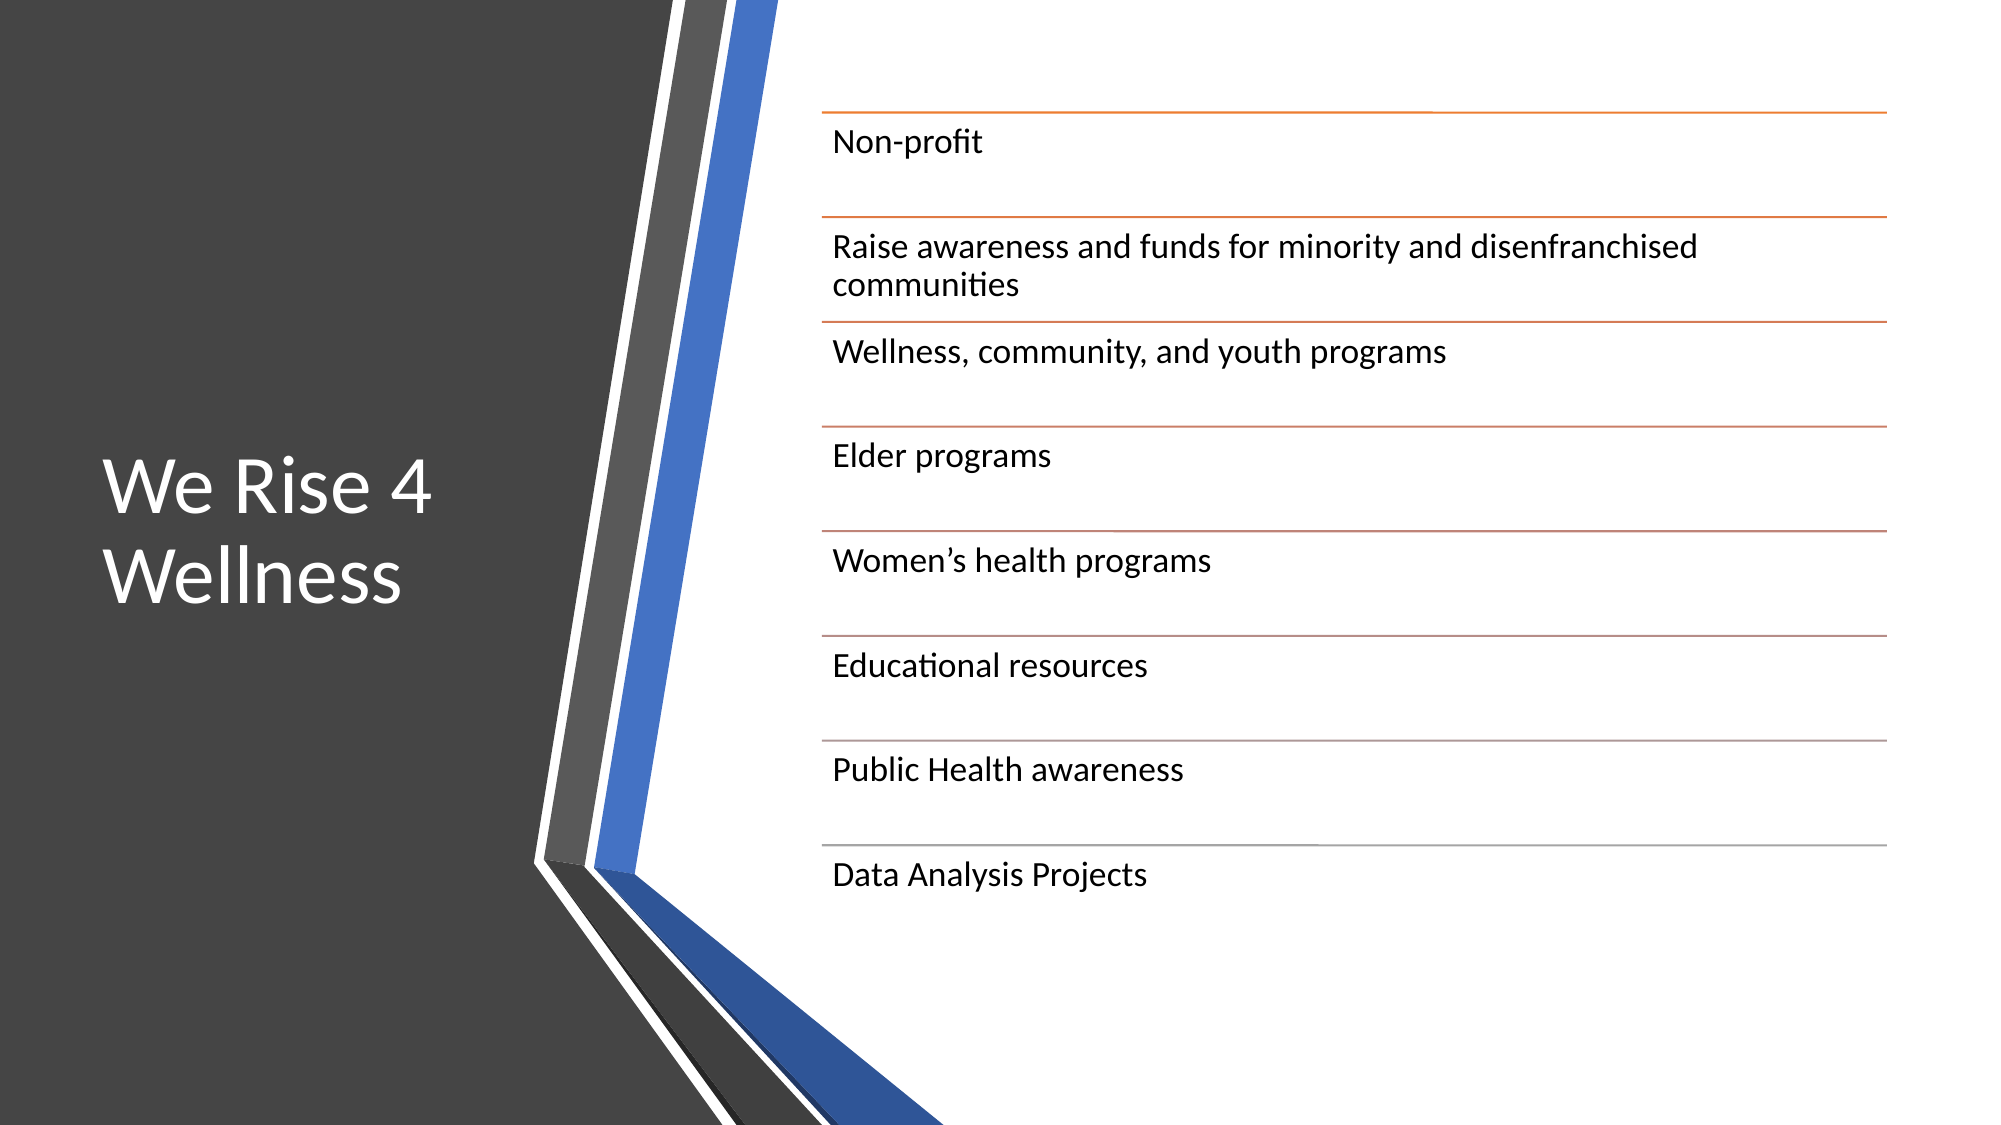

# We Rise 4 Wellness
Non-profit
Raise awareness and funds for minority and disenfranchised communities
Wellness, community, and youth programs
Elder programs
Women’s health programs
Educational resources
Public Health awareness
Data Analysis Projects